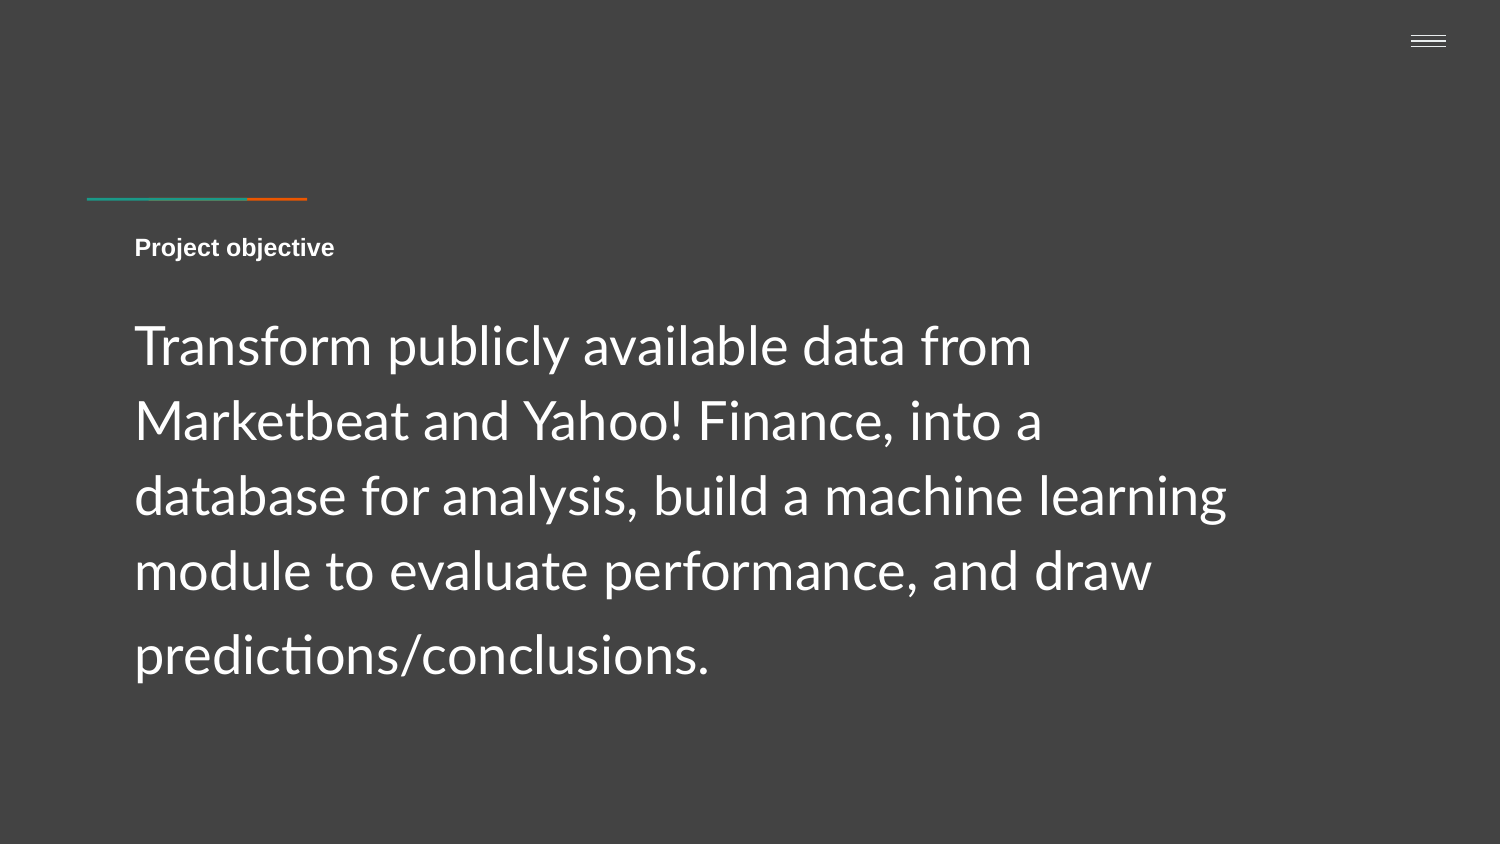

# Project objective
Transform publicly available data from Marketbeat and Yahoo! Finance, into a database for analysis, build a machine learning module to evaluate performance, and draw predictions/conclusions.